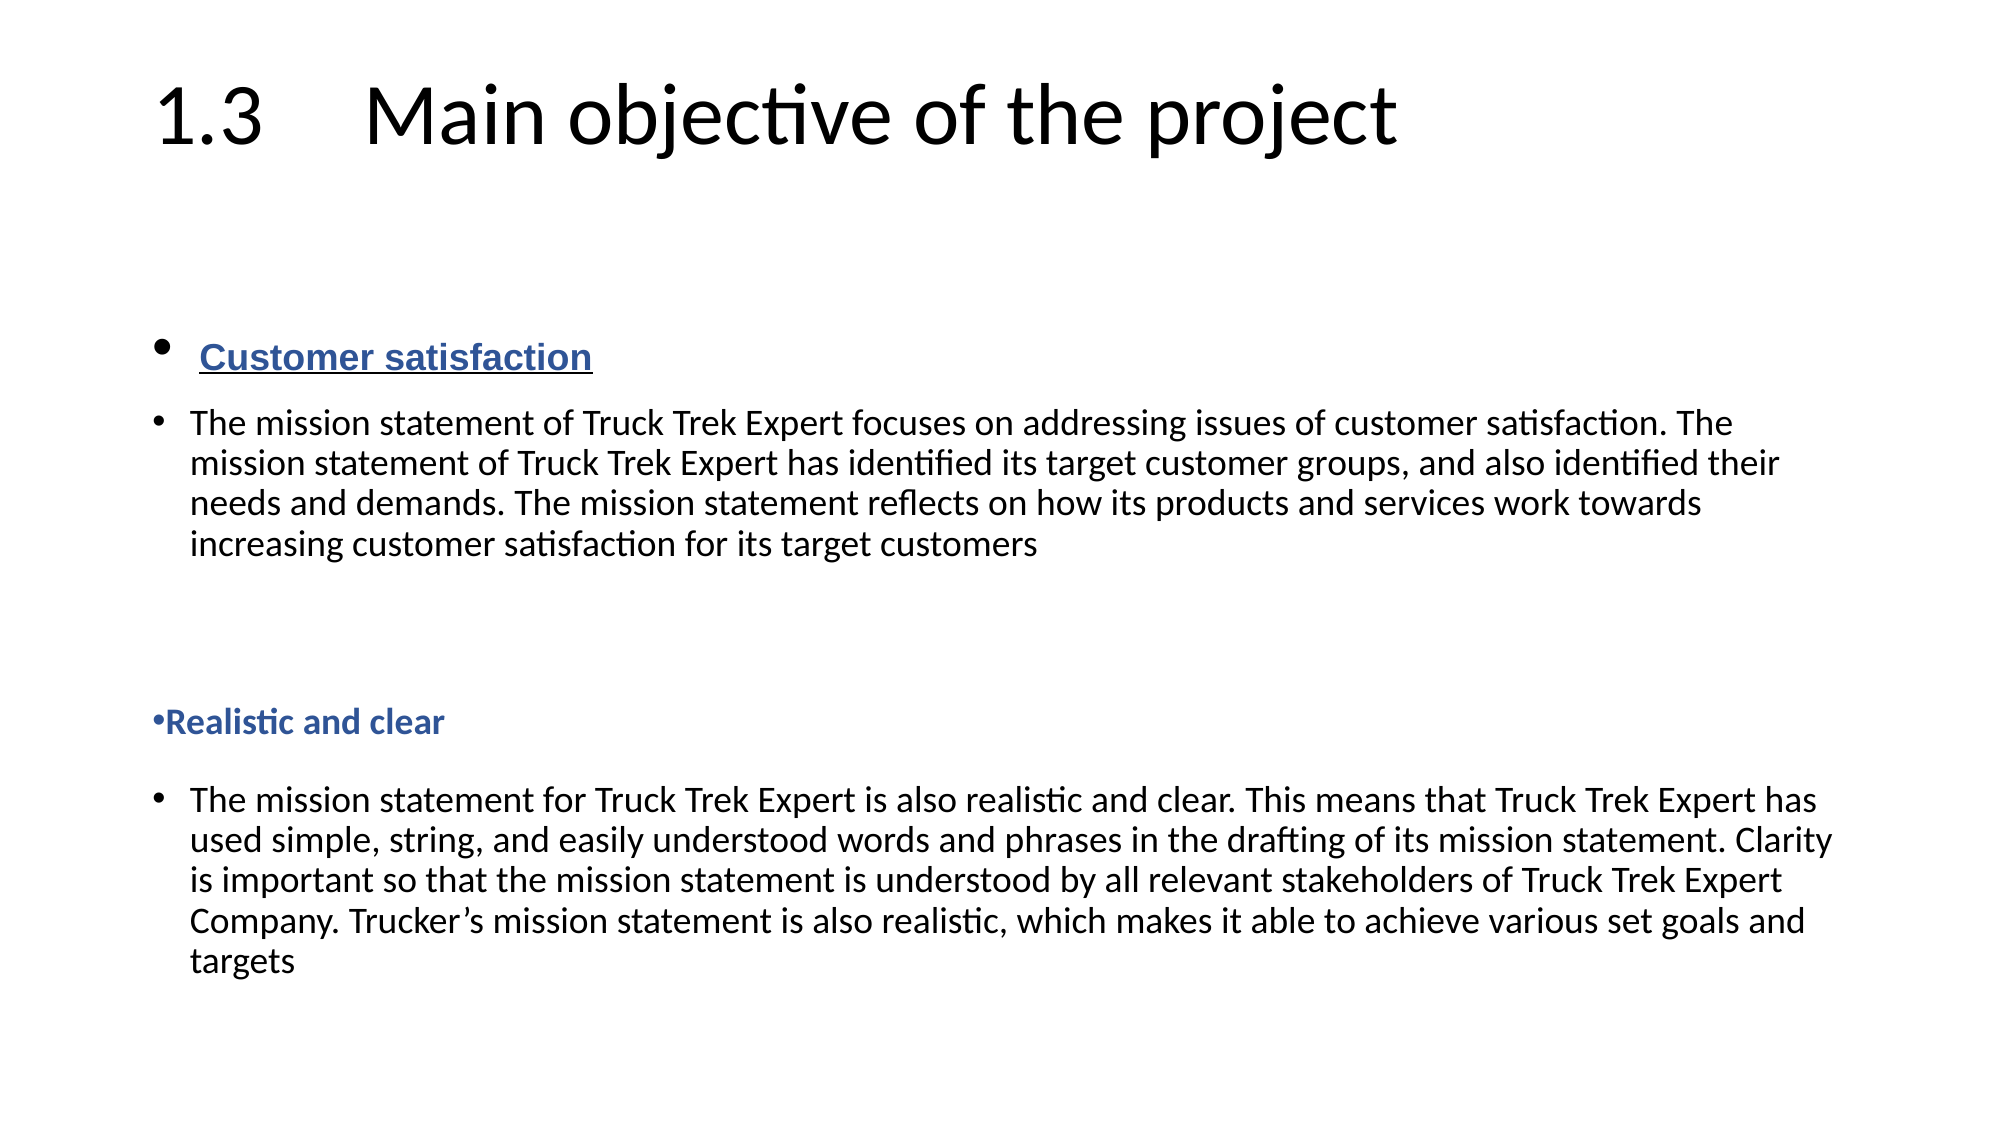

# 1.3     Main objective of the project
  Customer satisfaction
The mission statement of Truck Trek Expert focuses on addressing issues of customer satisfaction. The mission statement of Truck Trek Expert has identified its target customer groups, and also identified their needs and demands. The mission statement reflects on how its products and services work towards increasing customer satisfaction for its target customers

Realistic and clear
The mission statement for Truck Trek Expert is also realistic and clear. This means that Truck Trek Expert has used simple, string, and easily understood words and phrases in the drafting of its mission statement. Clarity is important so that the mission statement is understood by all relevant stakeholders of Truck Trek Expert Company. Trucker’s mission statement is also realistic, which makes it able to achieve various set goals and targets